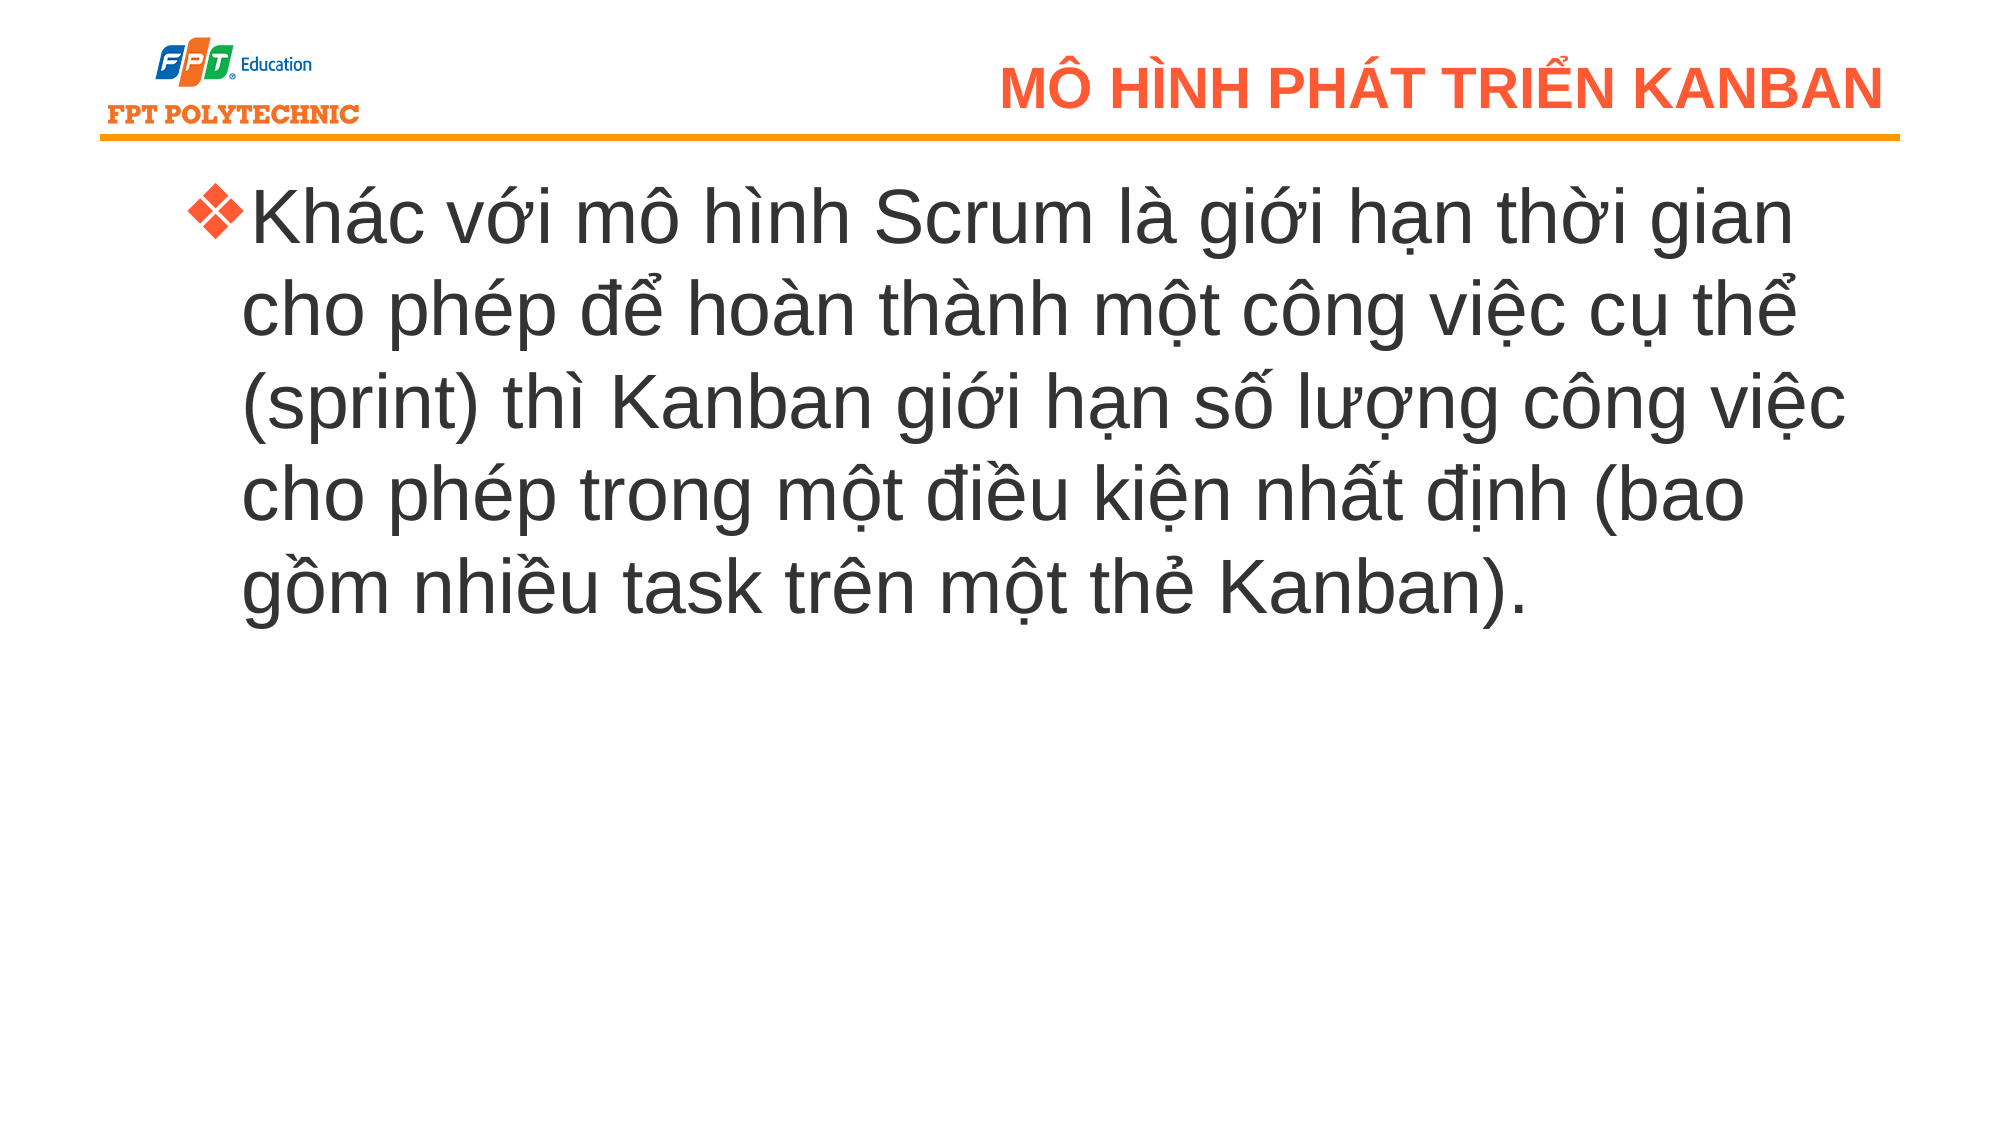

# Mô hình phát triển kanban
Khác với mô hình Scrum là giới hạn thời gian cho phép để hoàn thành một công việc cụ thể (sprint) thì Kanban giới hạn số lượng công việc cho phép trong một điều kiện nhất định (bao gồm nhiều task trên một thẻ Kanban).